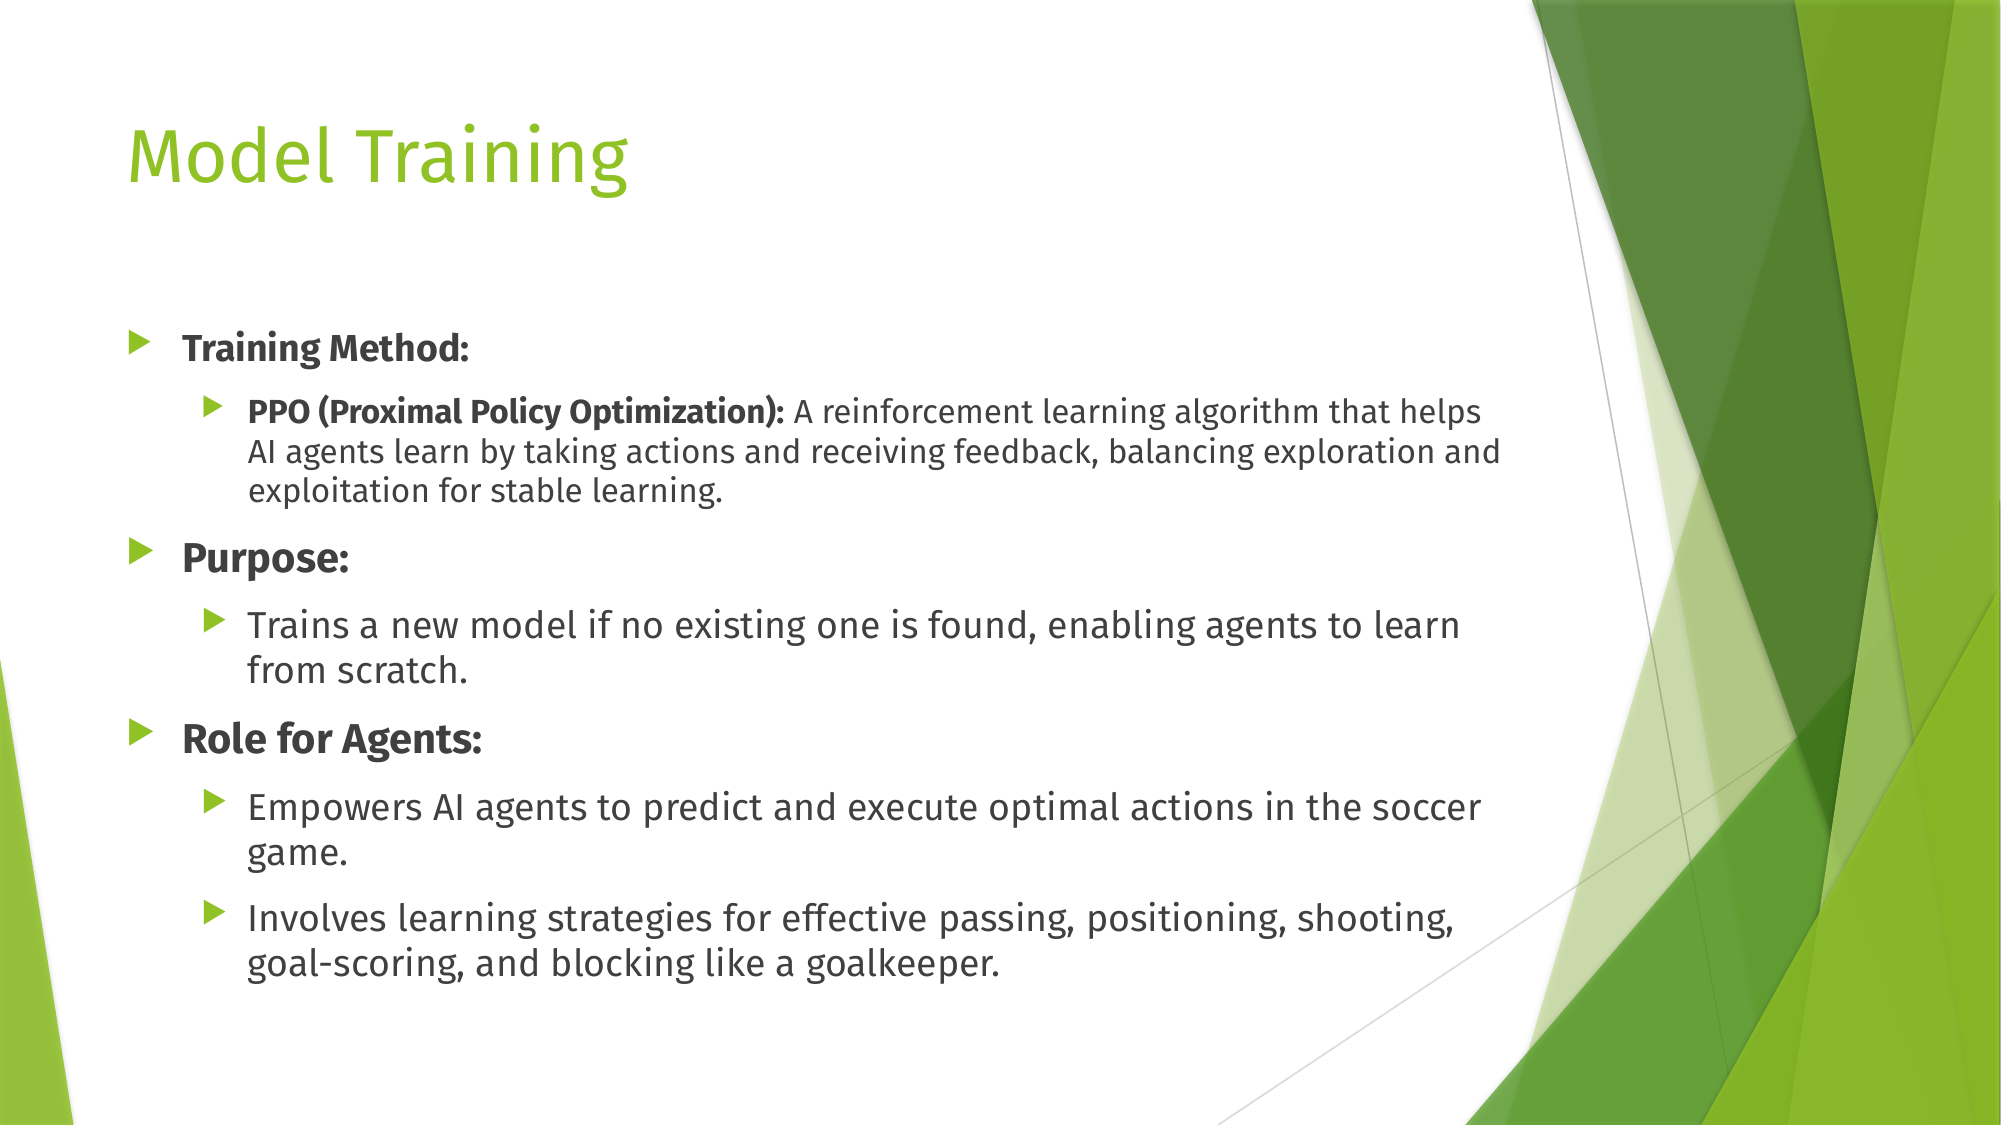

# Model Training
Training Method:
PPO (Proximal Policy Optimization): A reinforcement learning algorithm that helps AI agents learn by taking actions and receiving feedback, balancing exploration and exploitation for stable learning.
Purpose:
Trains a new model if no existing one is found, enabling agents to learn from scratch.
Role for Agents:
Empowers AI agents to predict and execute optimal actions in the soccer game.
Involves learning strategies for effective passing, positioning, shooting, goal-scoring, and blocking like a goalkeeper.